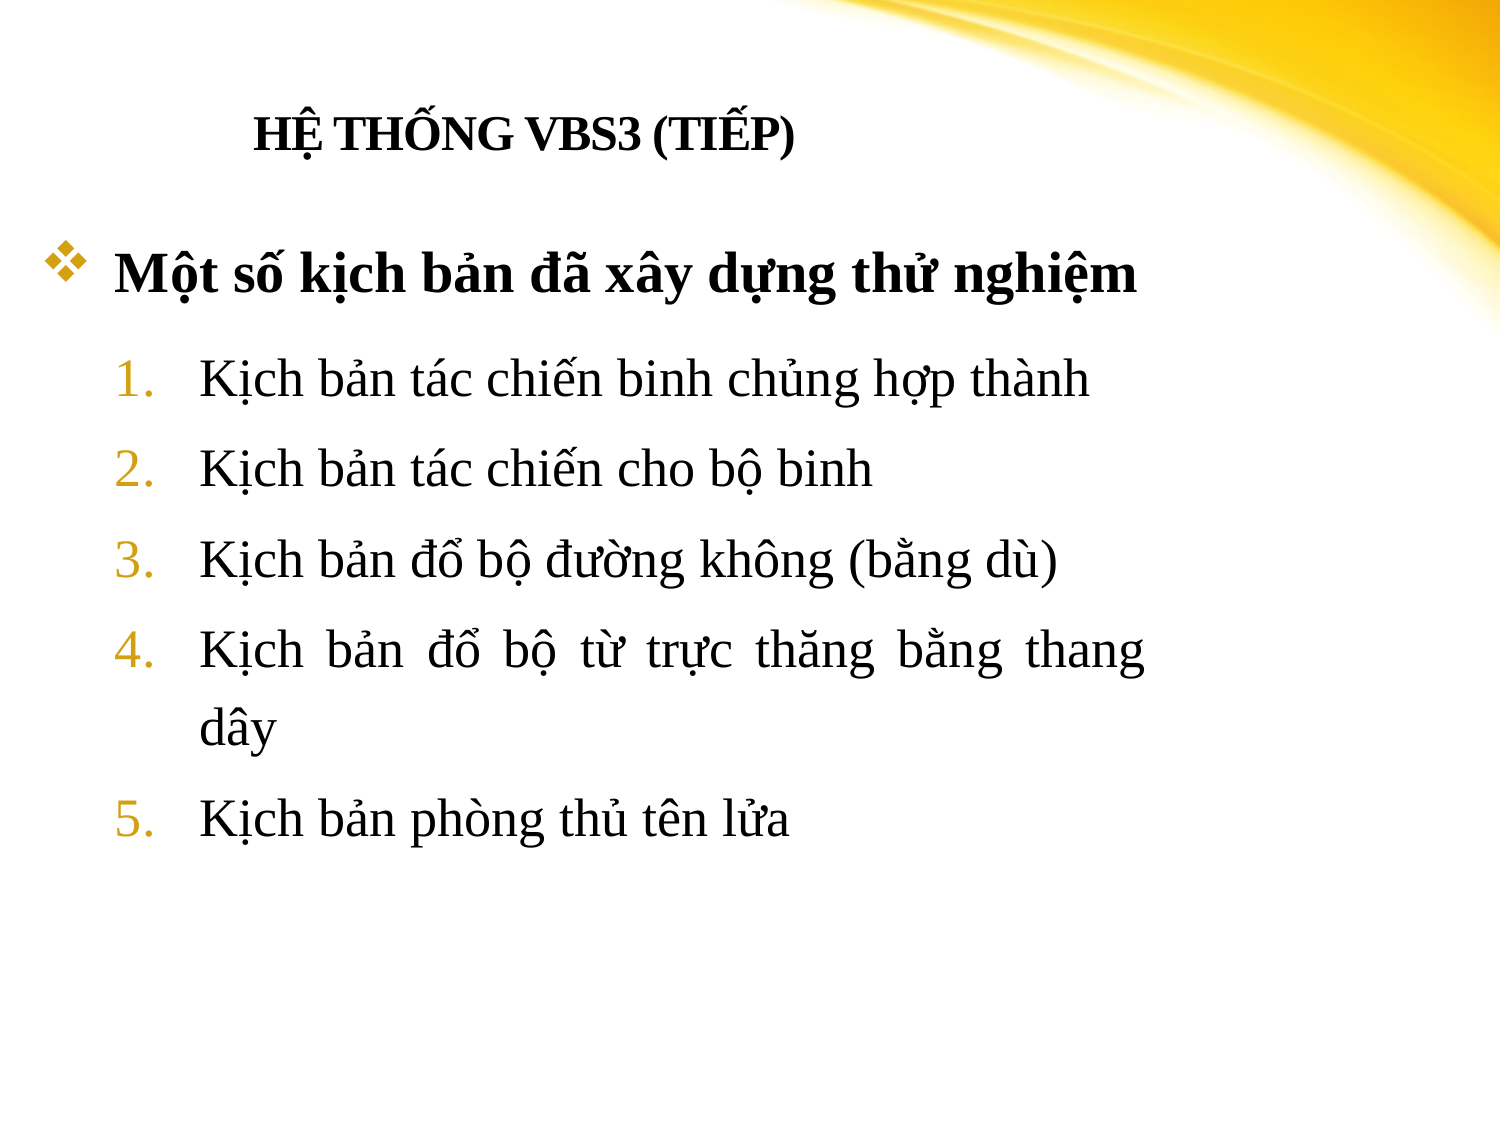

# Hệ thống VBS3 (tiếp)
Một số kịch bản đã xây dựng thử nghiệm
Kịch bản tác chiến binh chủng hợp thành
Kịch bản tác chiến cho bộ binh
Kịch bản đổ bộ đường không (bằng dù)
Kịch bản đổ bộ từ trực thăng bằng thang dây
Kịch bản phòng thủ tên lửa